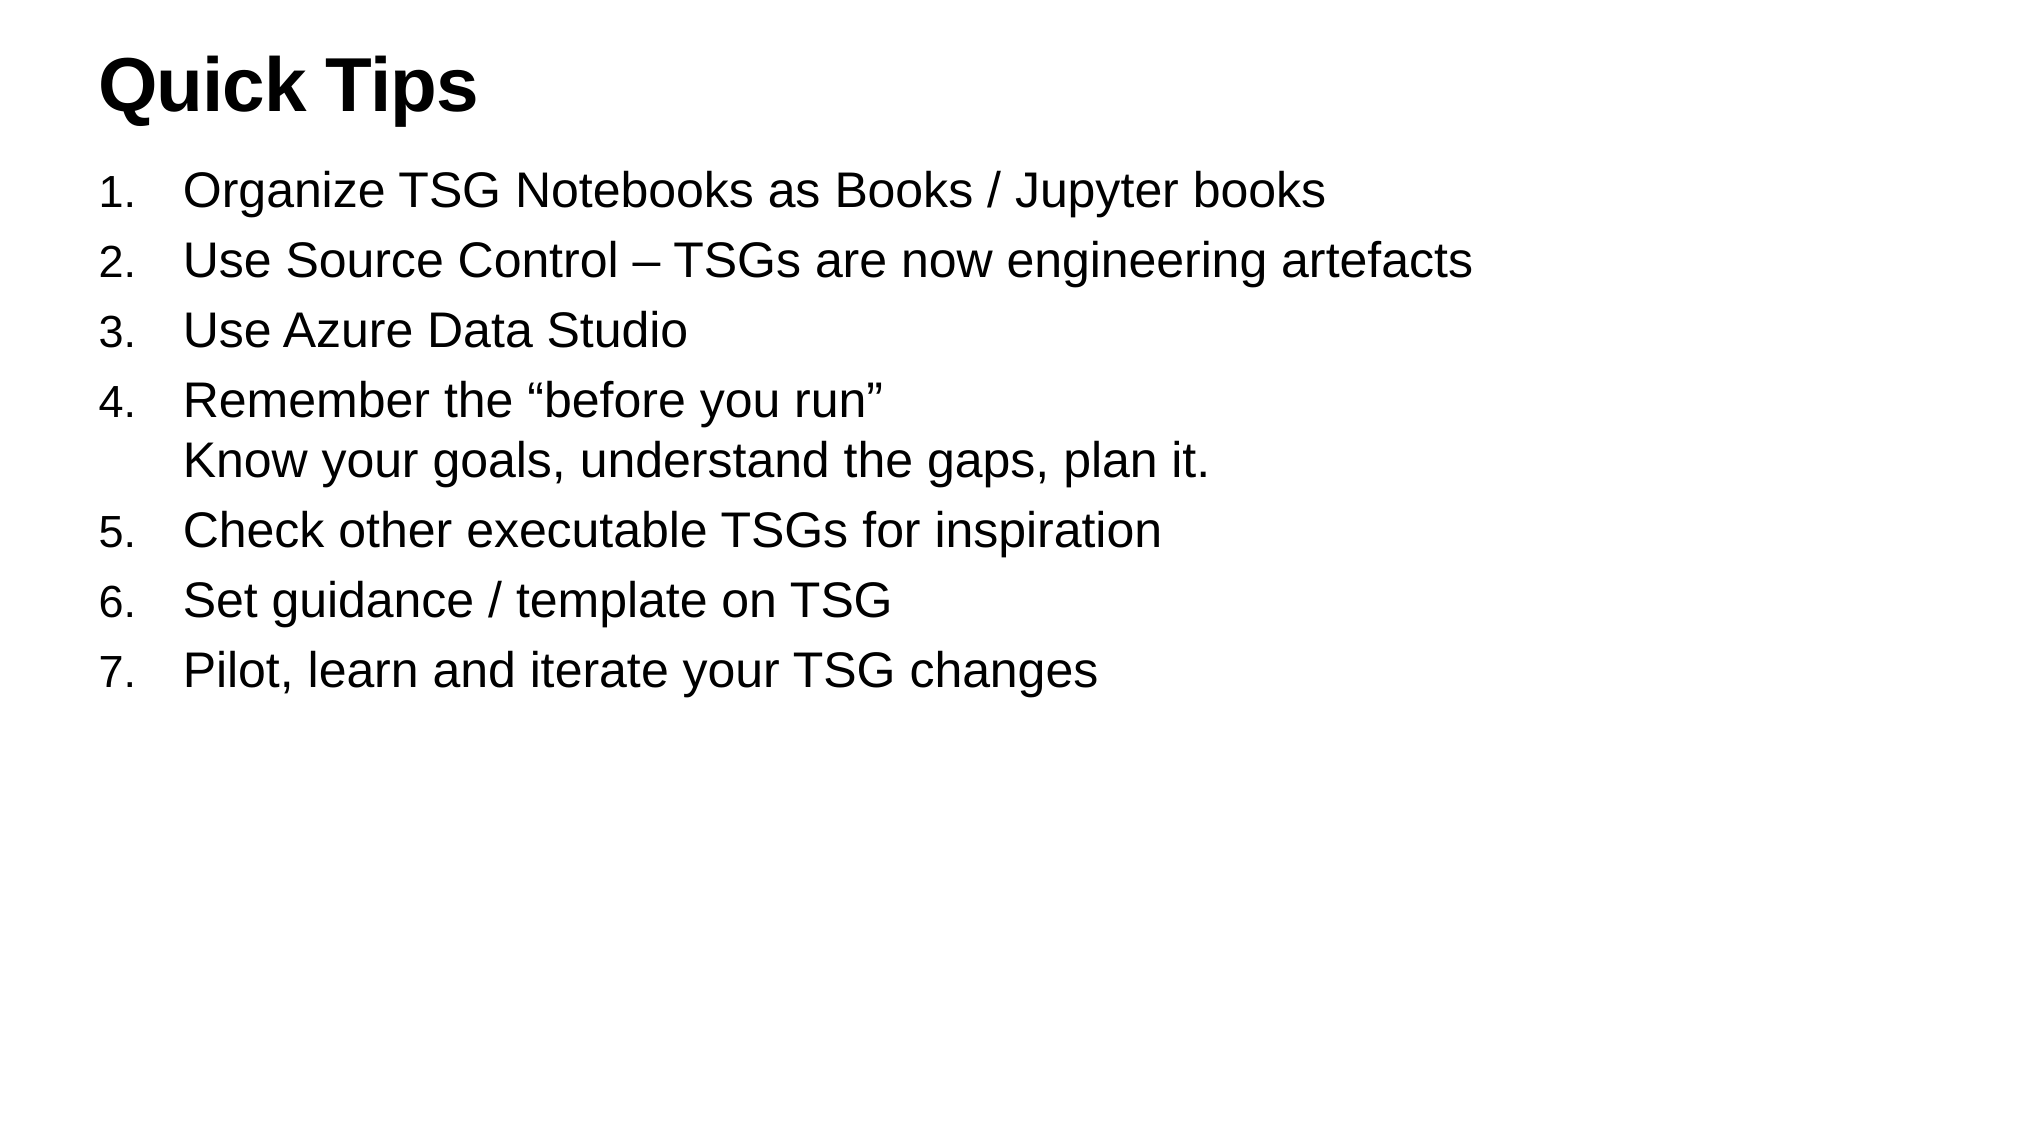

# Quick Tips
Organize TSG Notebooks as Books / Jupyter books
Use Source Control – TSGs are now engineering artefacts
Use Azure Data Studio
Remember the “before you run”
Know your goals, understand the gaps, plan it.
Check other executable TSGs for inspiration
Set guidance / template on TSG
Pilot, learn and iterate your TSG changes